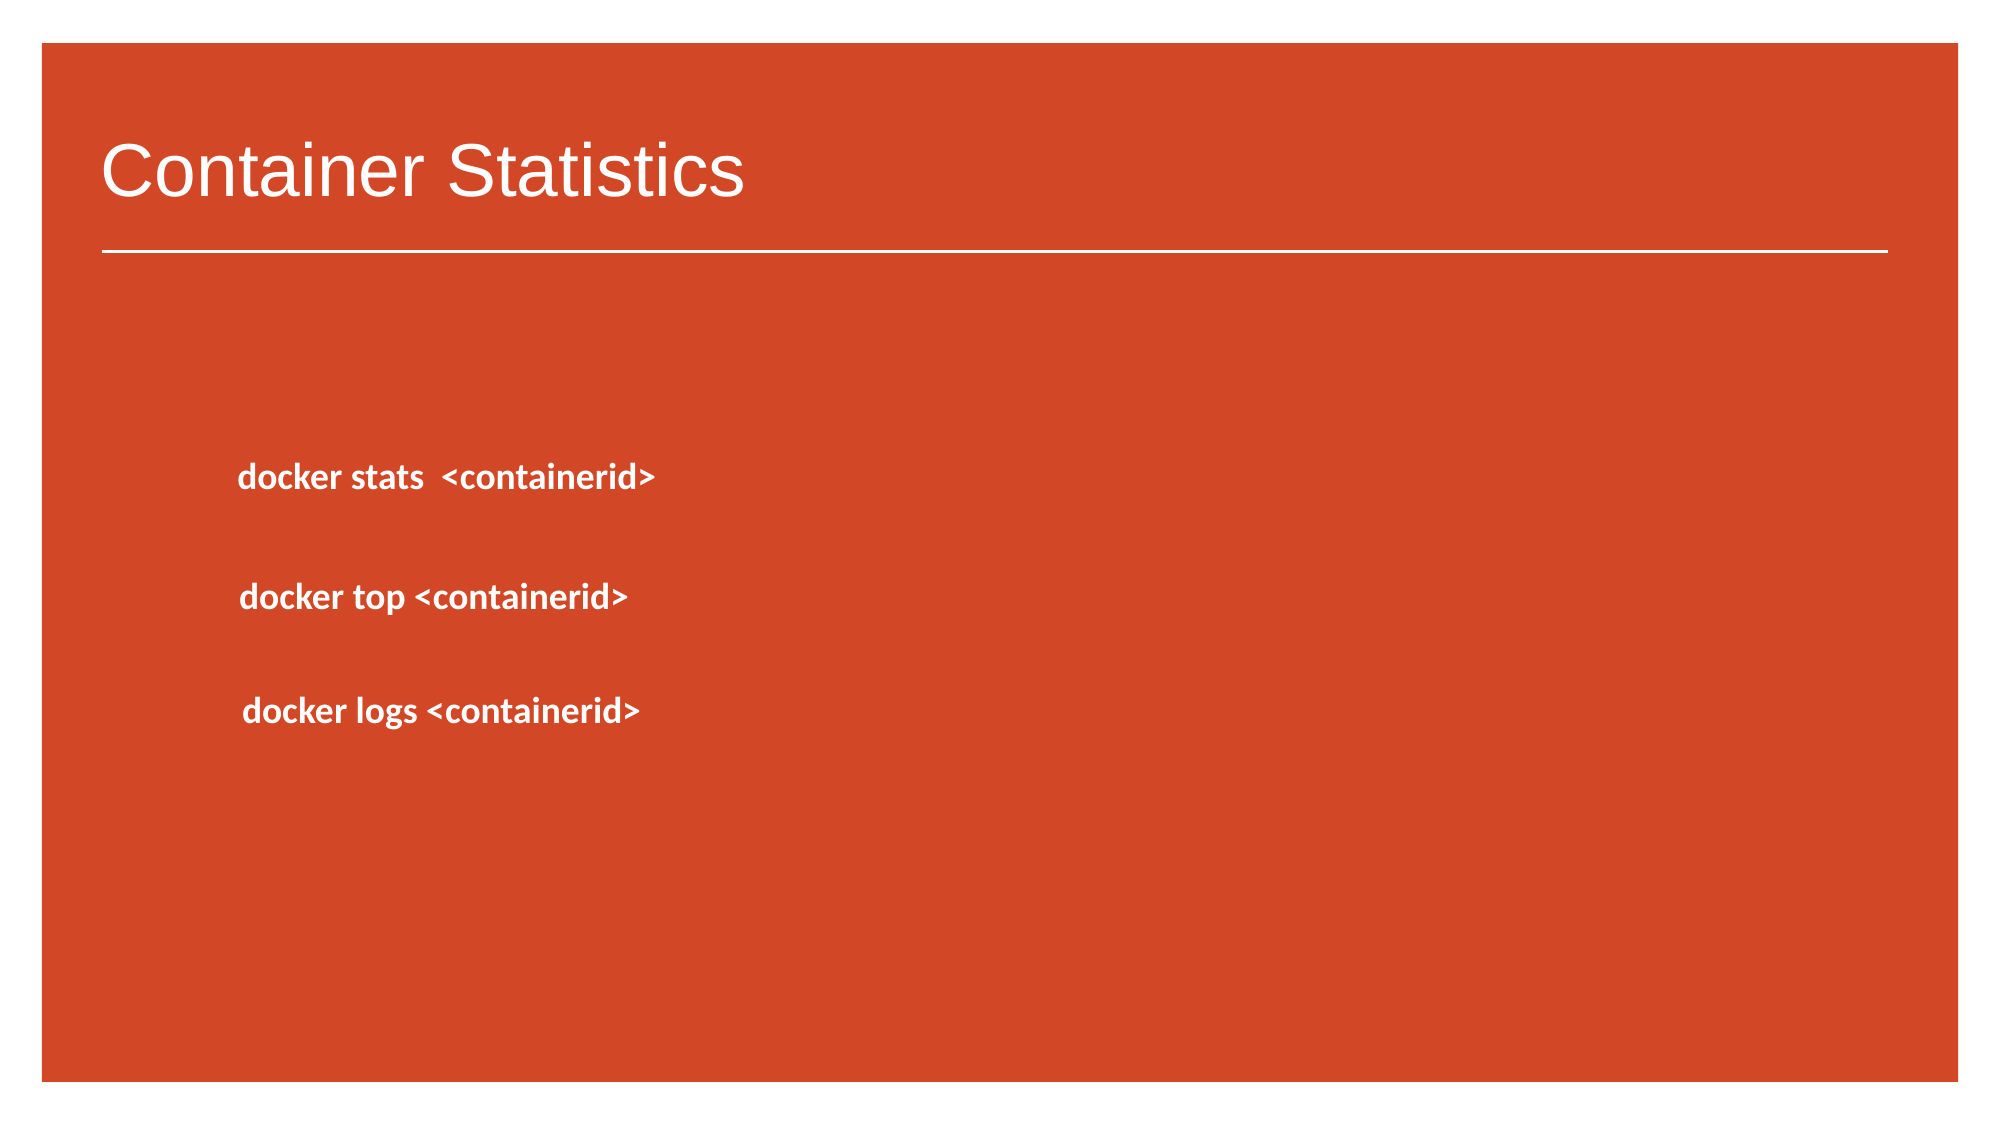

# Container Statistics
docker stats  <containerid>
docker top <containerid>
docker logs <containerid>